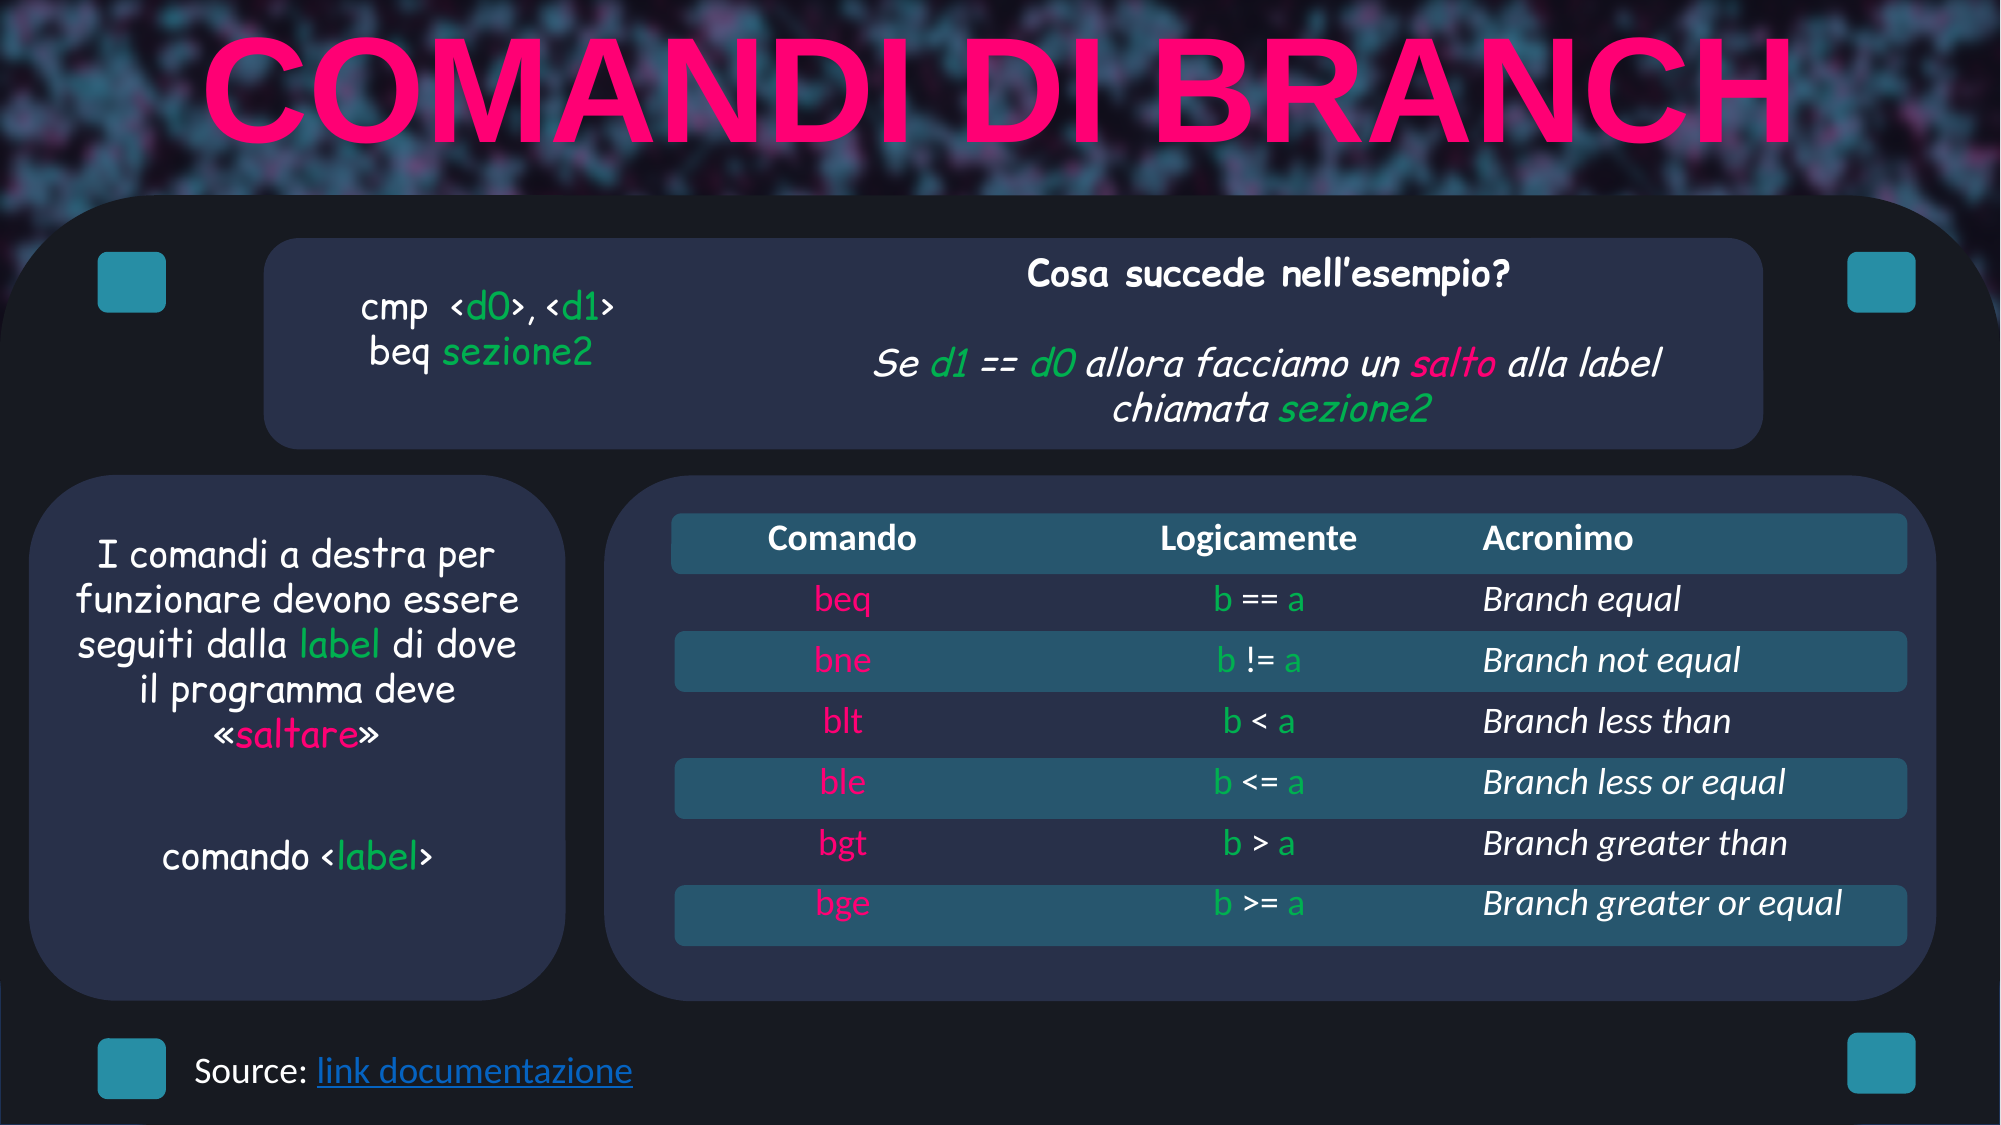

COMANDI DI BRANCH

Cosa succede nell’esempio?

Se d1 == d0 allora facciamo un salto alla label
chiamata sezione2

cmp  <d0>, <d1>
beq sezione2

| Comando | Logicamente | Acronimo |
| --- | --- | --- |
| beq | b == a | Branch equal |
| bne | b != a | Branch not equal |
| blt | b < a | Branch less than |
| ble | b <= a | Branch less or equal |
| bgt | b > a | Branch greater than |
| bge | b >= a | Branch greater or equal |
I comandi a destra per funzionare devono essere seguiti dalla label di dove il programma deve «saltare»

comando <label>

Source: link documentazione